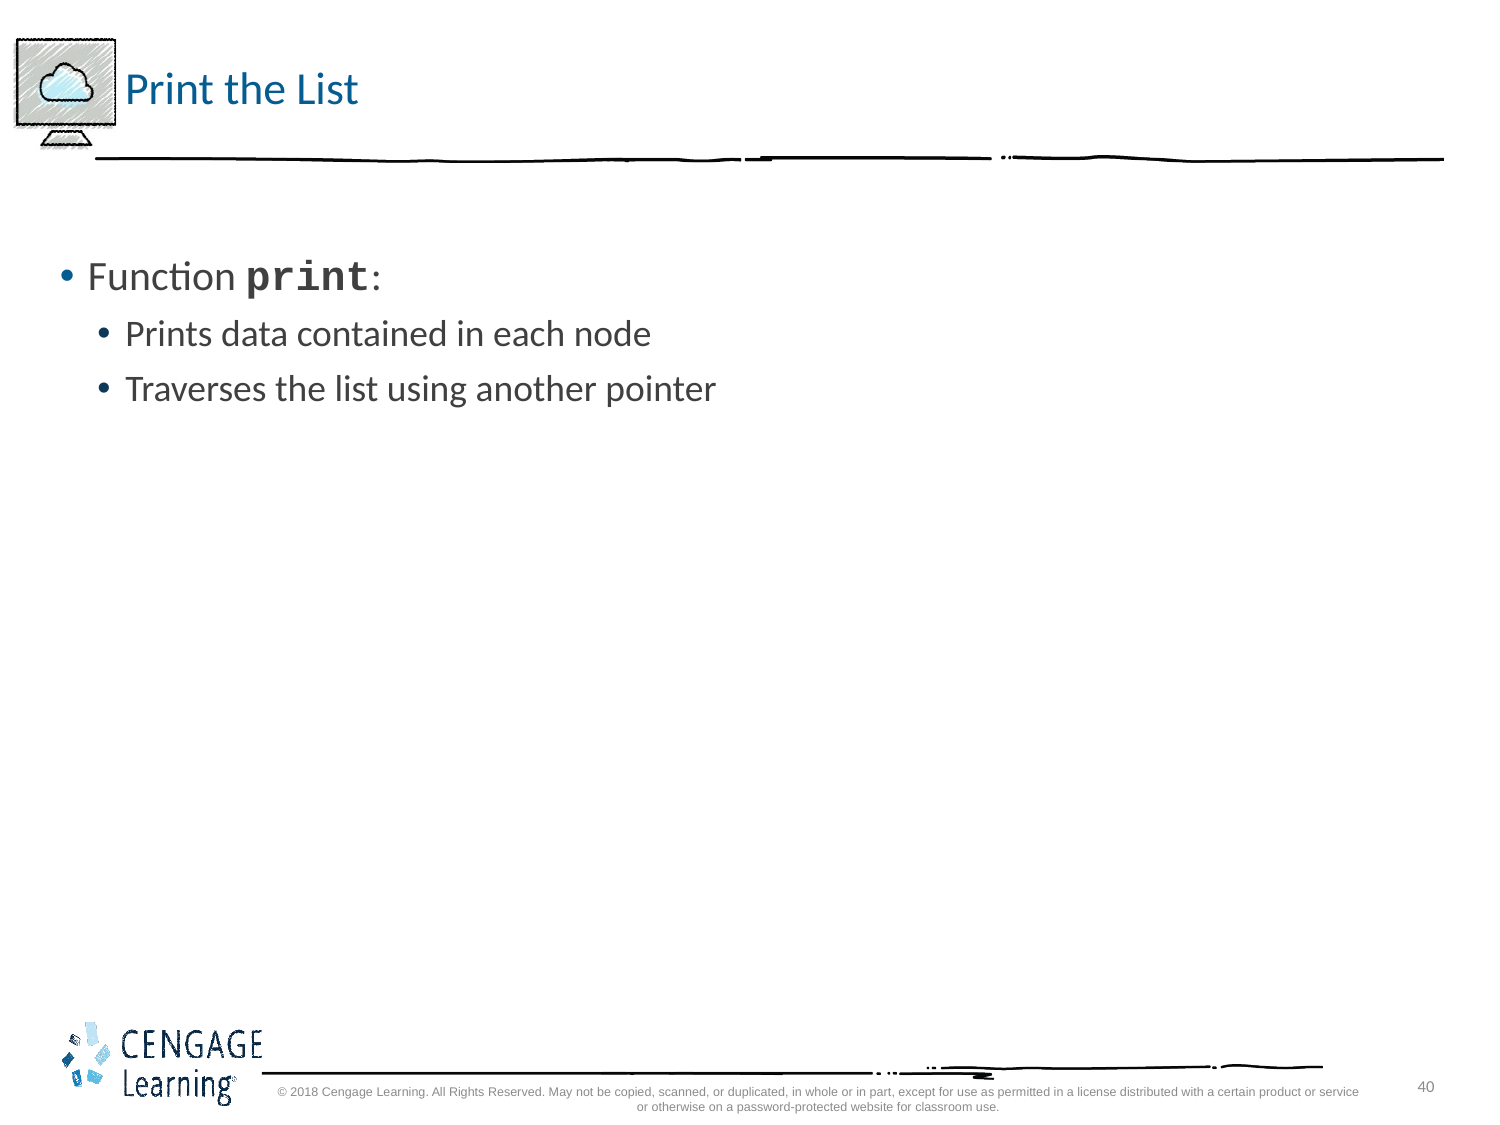

# Print the List
Function print:
Prints data contained in each node
Traverses the list using another pointer

© 2018 Cengage Learning. All Rights Reserved. May not be copied, scanned, or duplicated, in whole or in part, except for use as permitted in a license distributed with a certain product or service or otherwise on a password-protected website for classroom use.